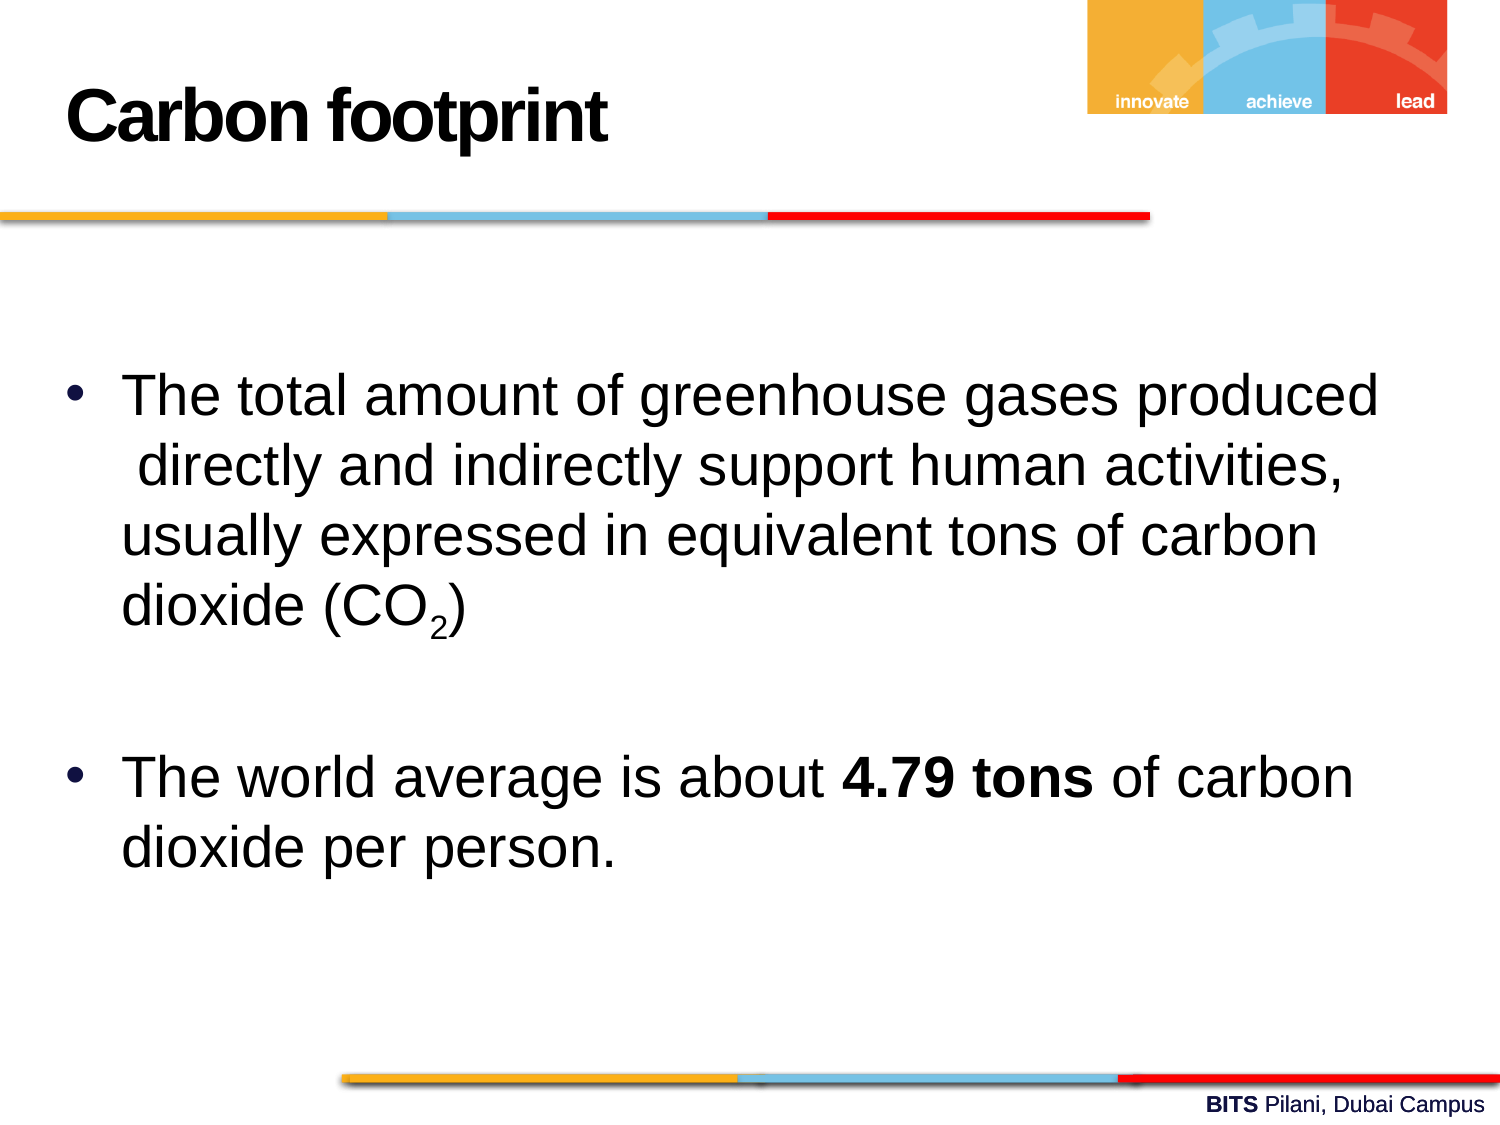

Carbon footprint
The total amount of greenhouse gases produced  directly and indirectly support human activities, usually expressed in equivalent tons of carbon dioxide (CO2)

The world average is about 4.79 tons of carbon dioxide per person.